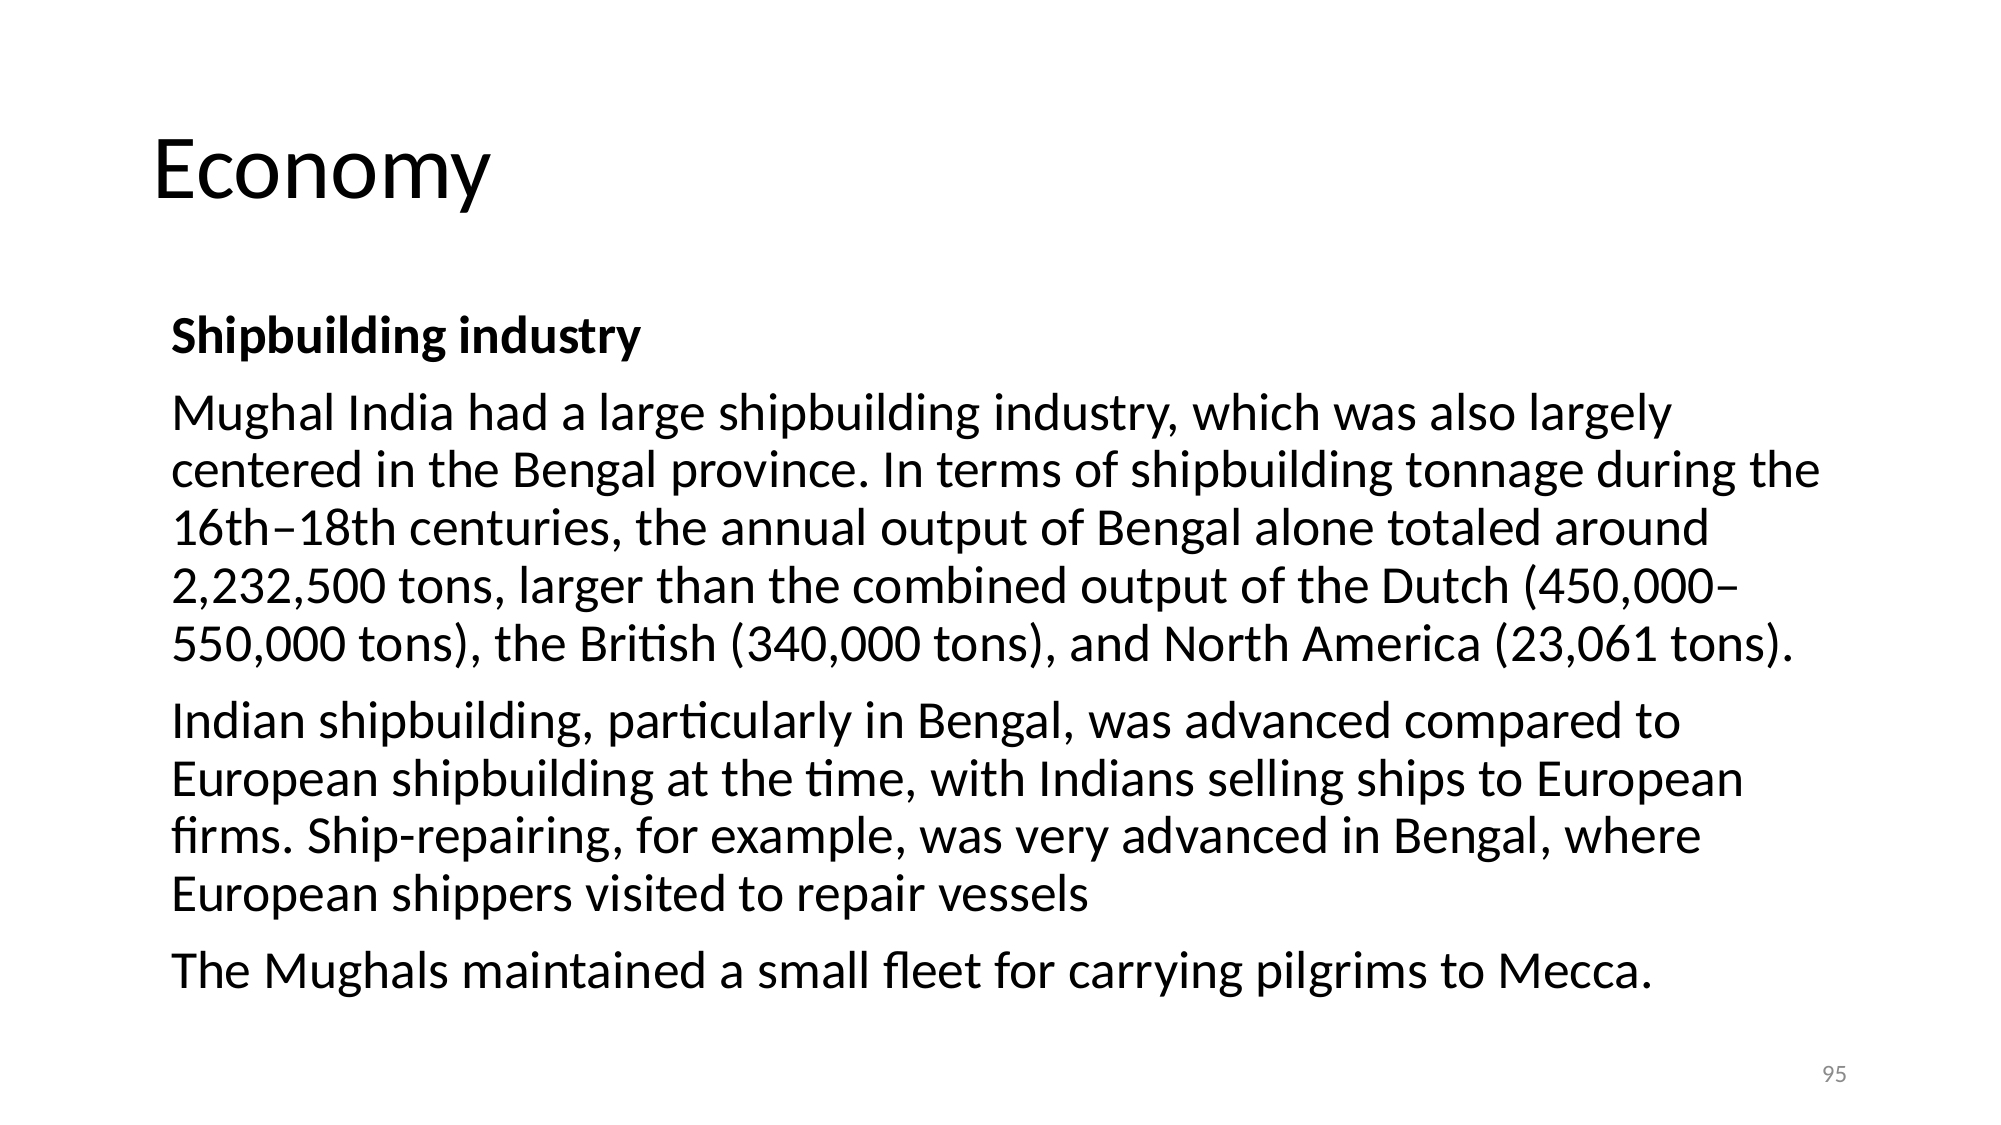

# Economy
Shipbuilding industry
Mughal India had a large shipbuilding industry, which was also largely centered in the Bengal province. In terms of shipbuilding tonnage during the 16th–18th centuries, the annual output of Bengal alone totaled around 2,232,500 tons, larger than the combined output of the Dutch (450,000–550,000 tons), the British (340,000 tons), and North America (23,061 tons).
Indian shipbuilding, particularly in Bengal, was advanced compared to European shipbuilding at the time, with Indians selling ships to European firms. Ship-repairing, for example, was very advanced in Bengal, where European shippers visited to repair vessels
The Mughals maintained a small fleet for carrying pilgrims to Mecca.
95